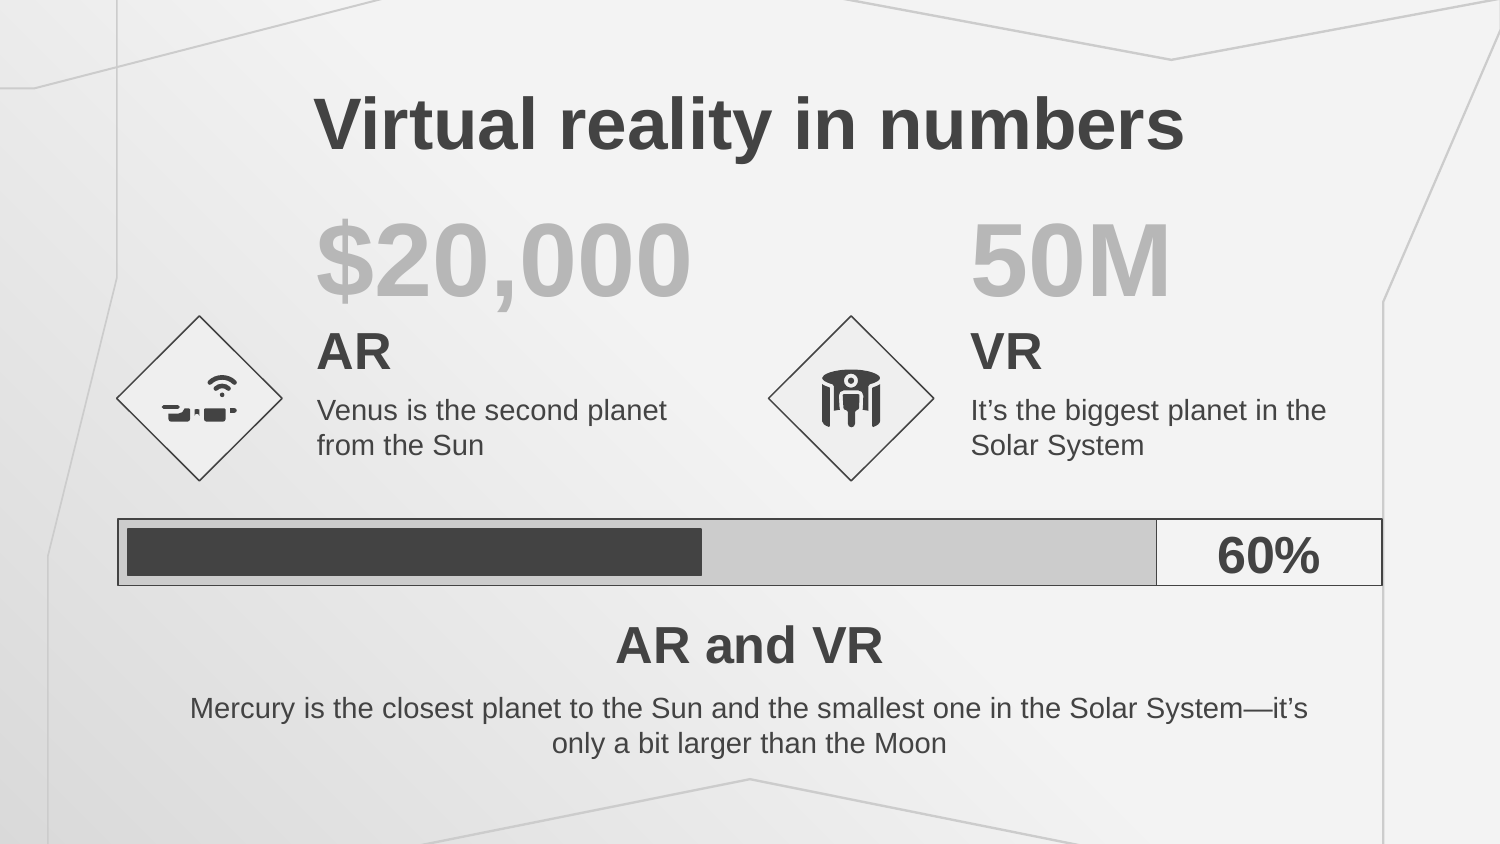

# Virtual reality in numbers
50M
$20,000

VR
AR

It’s the biggest planet in the Solar System
Venus is the second planet from the Sun

60%

AR and VR
Mercury is the closest planet to the Sun and the smallest one in the Solar System—it’s only a bit larger than the Moon